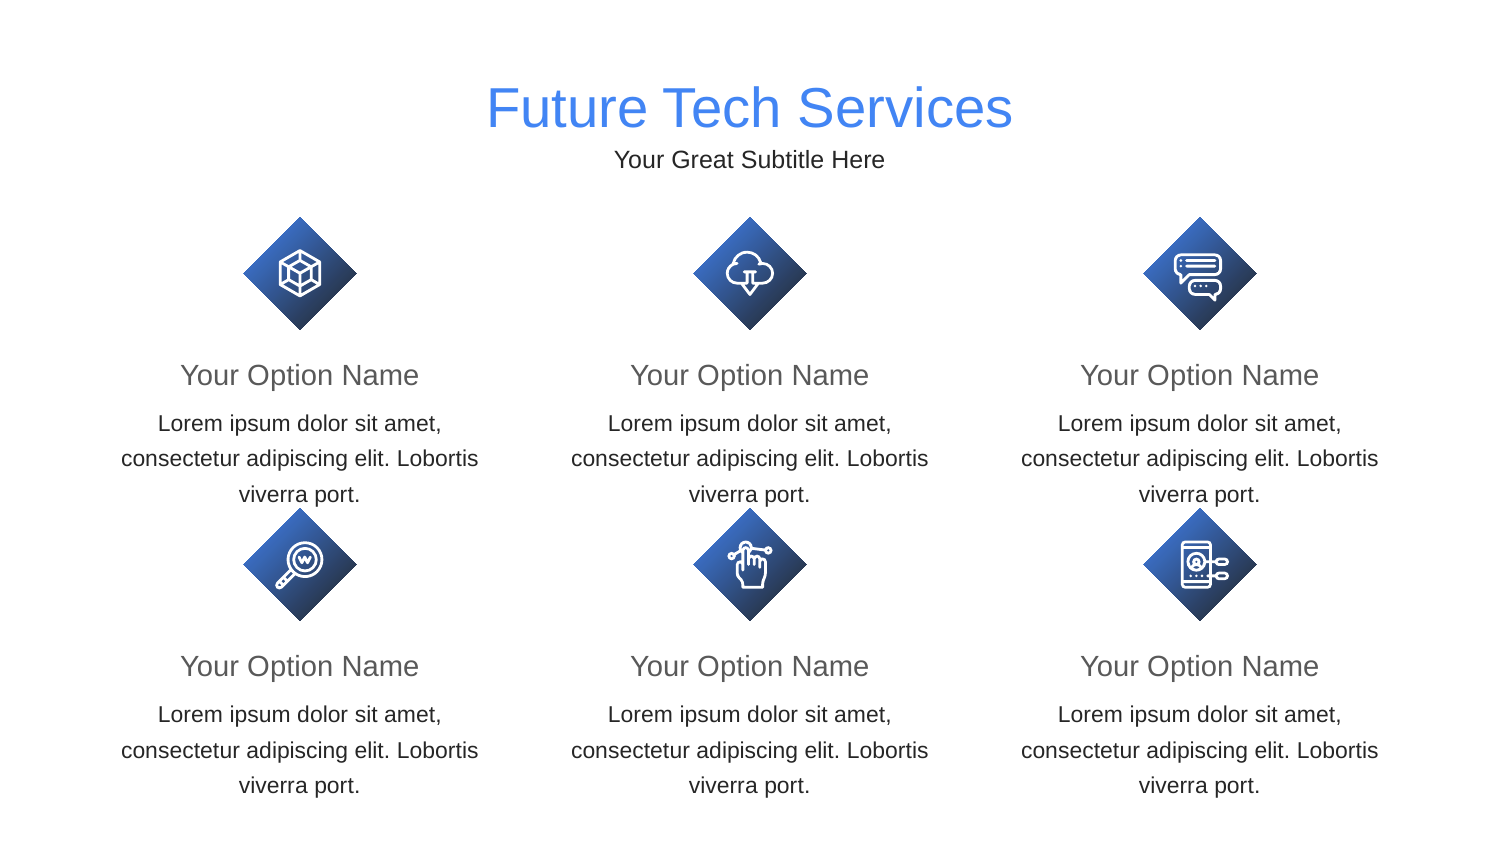

Future Tech Services
Your Great Subtitle Here

Your Option Name
Lorem ipsum dolor sit amet, consectetur adipiscing elit. Lobortis viverra port.
Your Option Name
Lorem ipsum dolor sit amet, consectetur adipiscing elit. Lobortis viverra port.
Your Option Name
Lorem ipsum dolor sit amet, consectetur adipiscing elit. Lobortis viverra port.

Your Option Name
Lorem ipsum dolor sit amet, consectetur adipiscing elit. Lobortis viverra port.
Your Option Name
Lorem ipsum dolor sit amet, consectetur adipiscing elit. Lobortis viverra port.
Your Option Name
Lorem ipsum dolor sit amet, consectetur adipiscing elit. Lobortis viverra port.